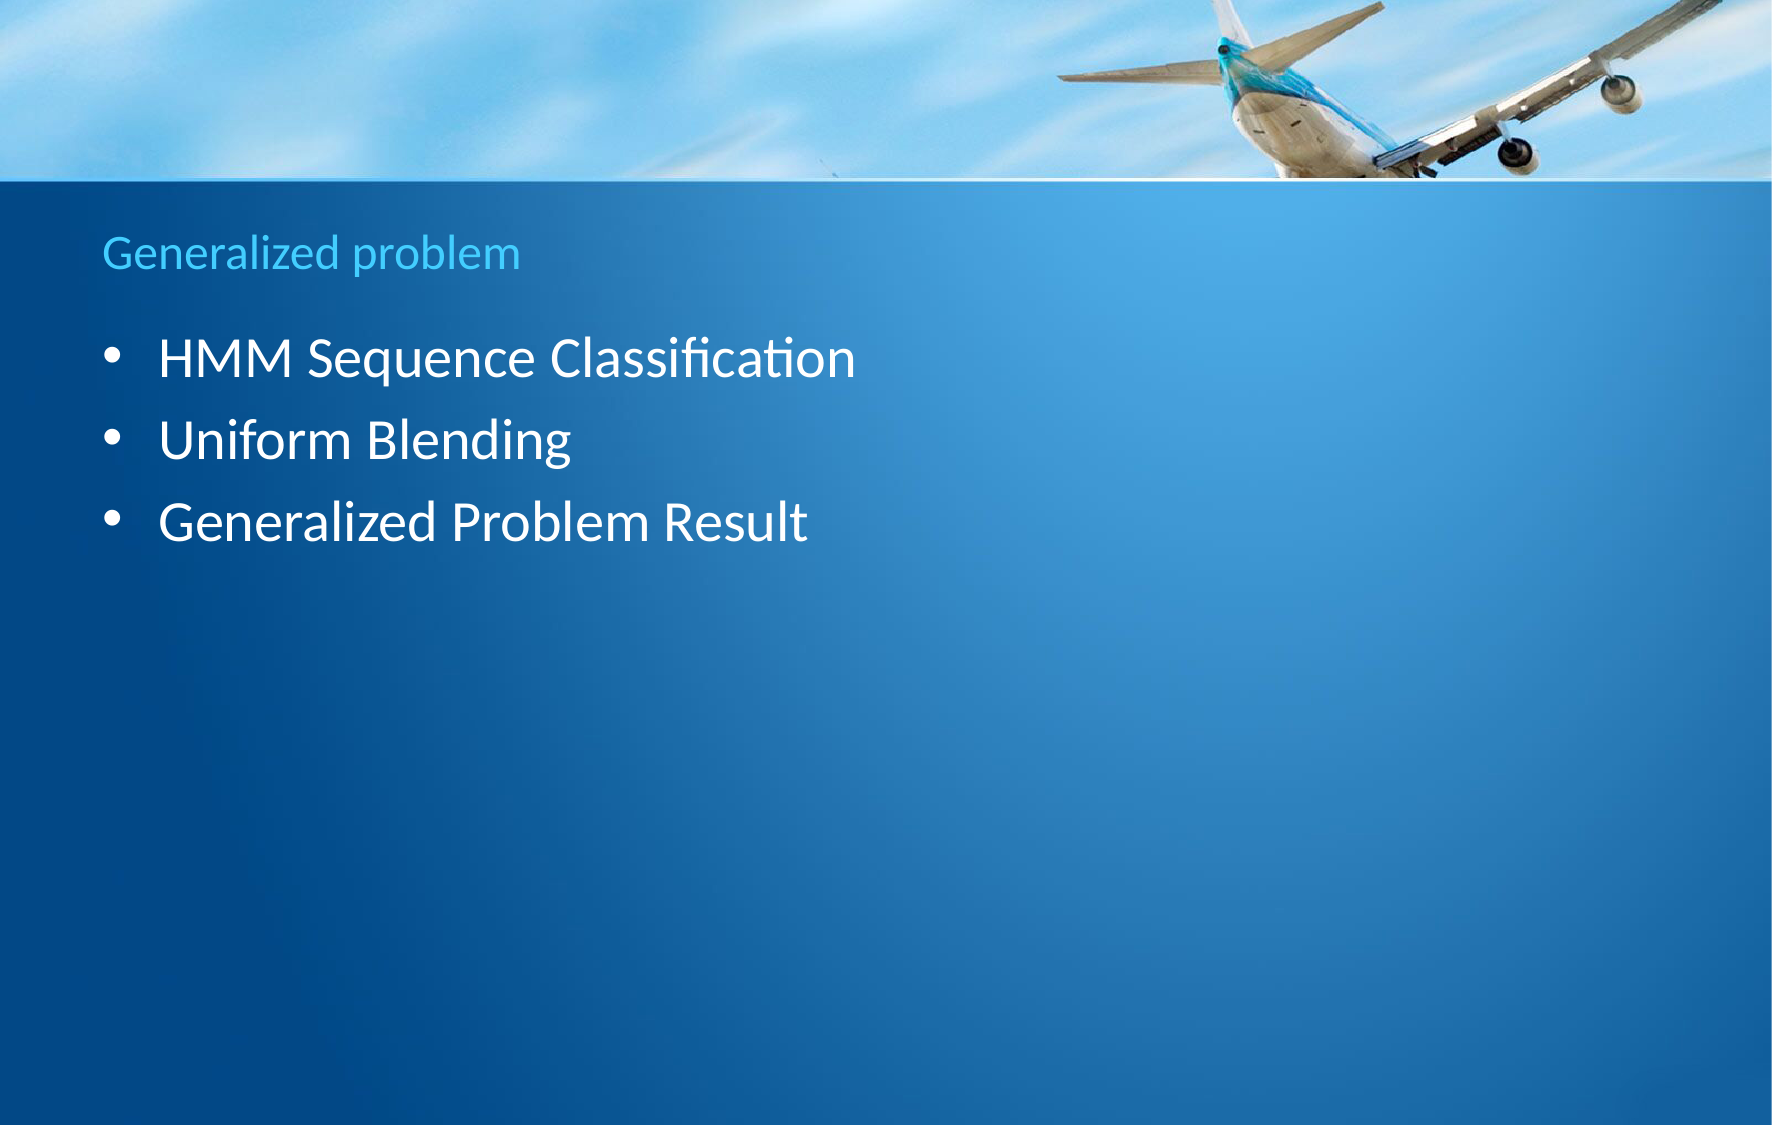

# Generalized problem
HMM Sequence Classification
Uniform Blending
Generalized Problem Result